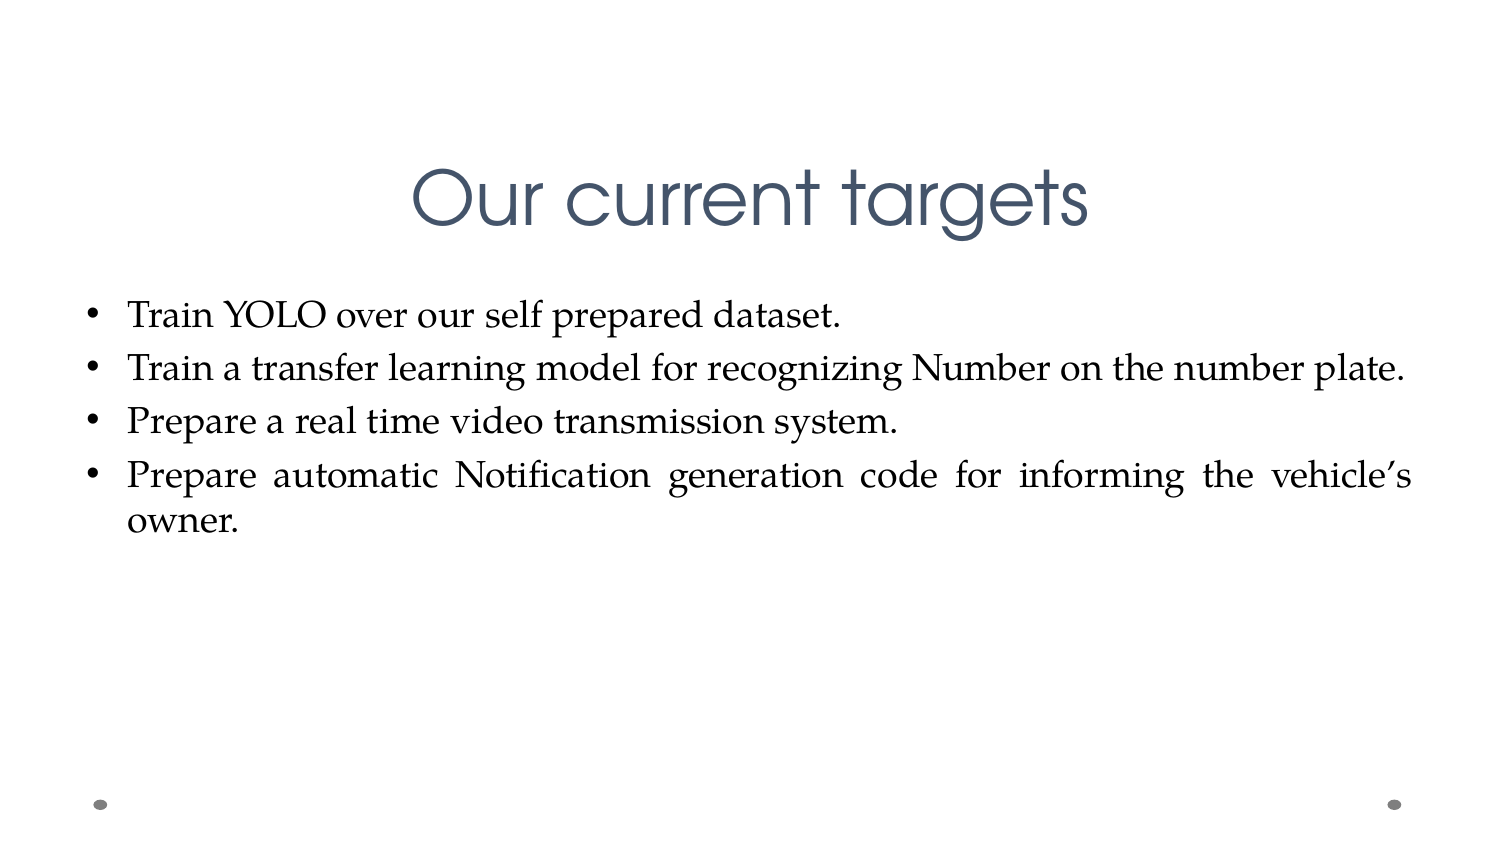

Our current targets
Train YOLO over our self prepared dataset.
Train a transfer learning model for recognizing Number on the number plate.
Prepare a real time video transmission system.
Prepare automatic Notification generation code for informing the vehicle’s owner.